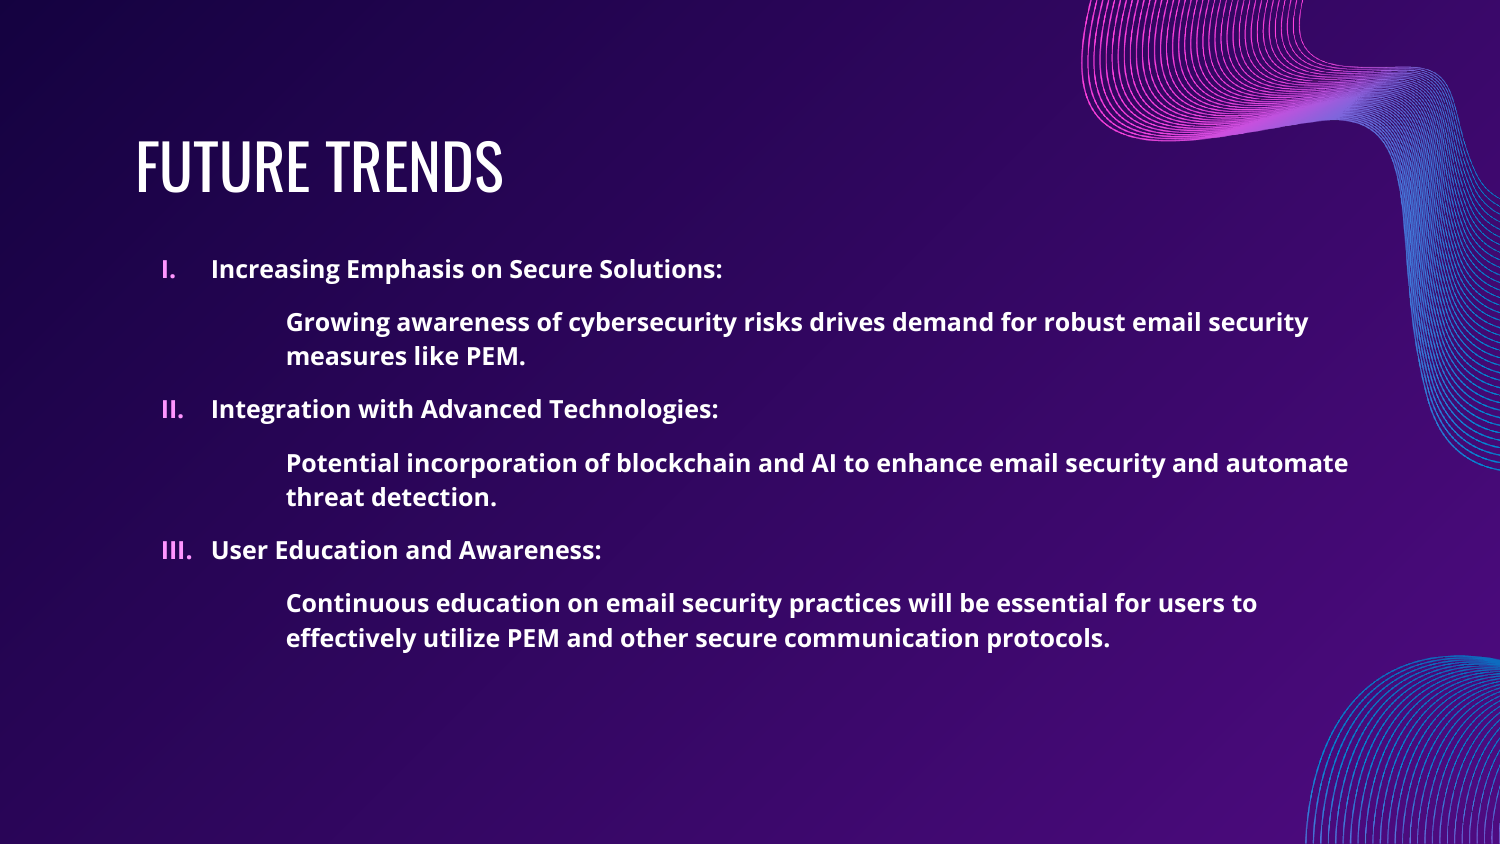

# FUTURE TRENDS
Increasing Emphasis on Secure Solutions:
Growing awareness of cybersecurity risks drives demand for robust email security measures like PEM.
Integration with Advanced Technologies:
Potential incorporation of blockchain and AI to enhance email security and automate threat detection.
User Education and Awareness:
Continuous education on email security practices will be essential for users to effectively utilize PEM and other secure communication protocols.